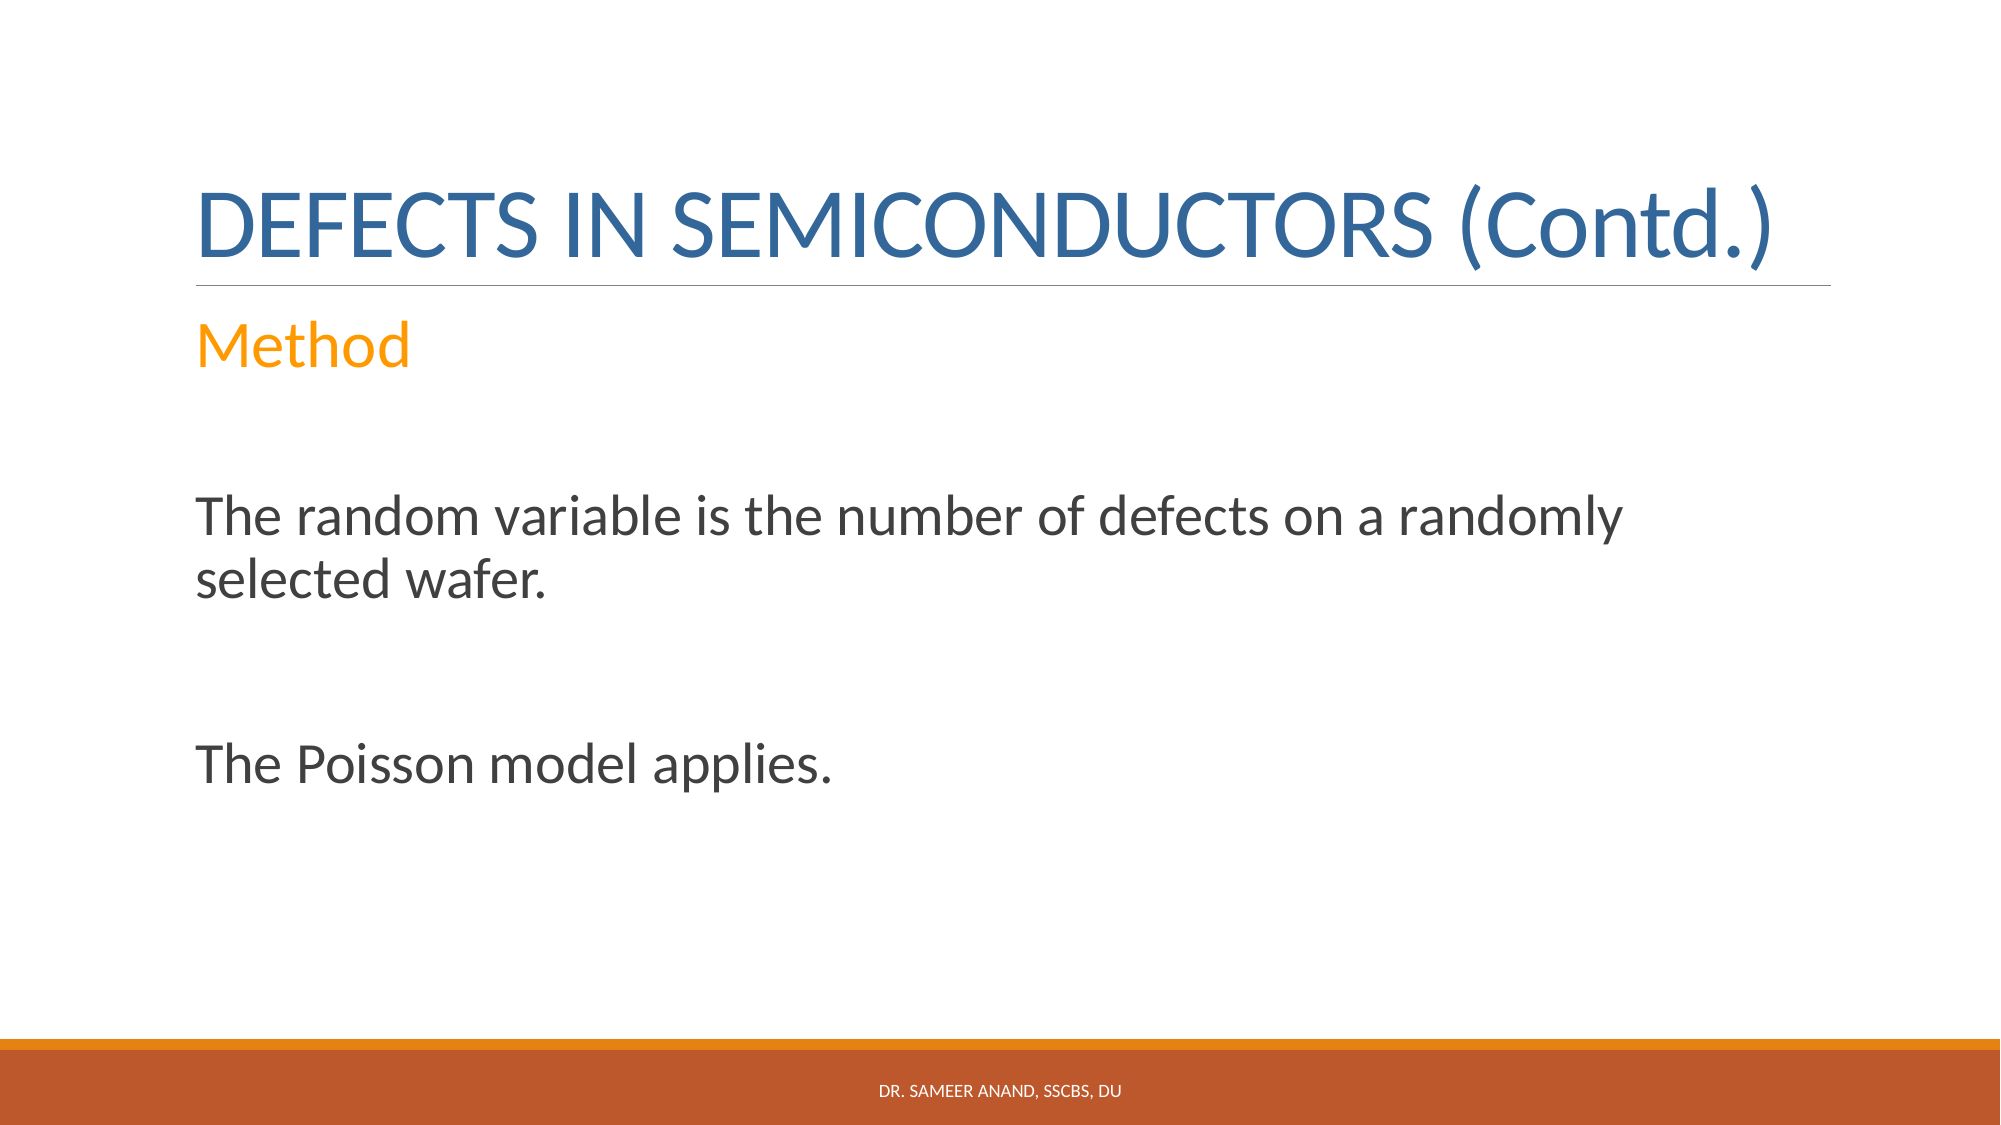

# DEFECTS IN SEMICONDUCTORS (Contd.)
Method

The random variable is the number of defects on a randomly selected wafer.

The Poisson model applies.

Dr. Sameer Anand, SSCBS, DU